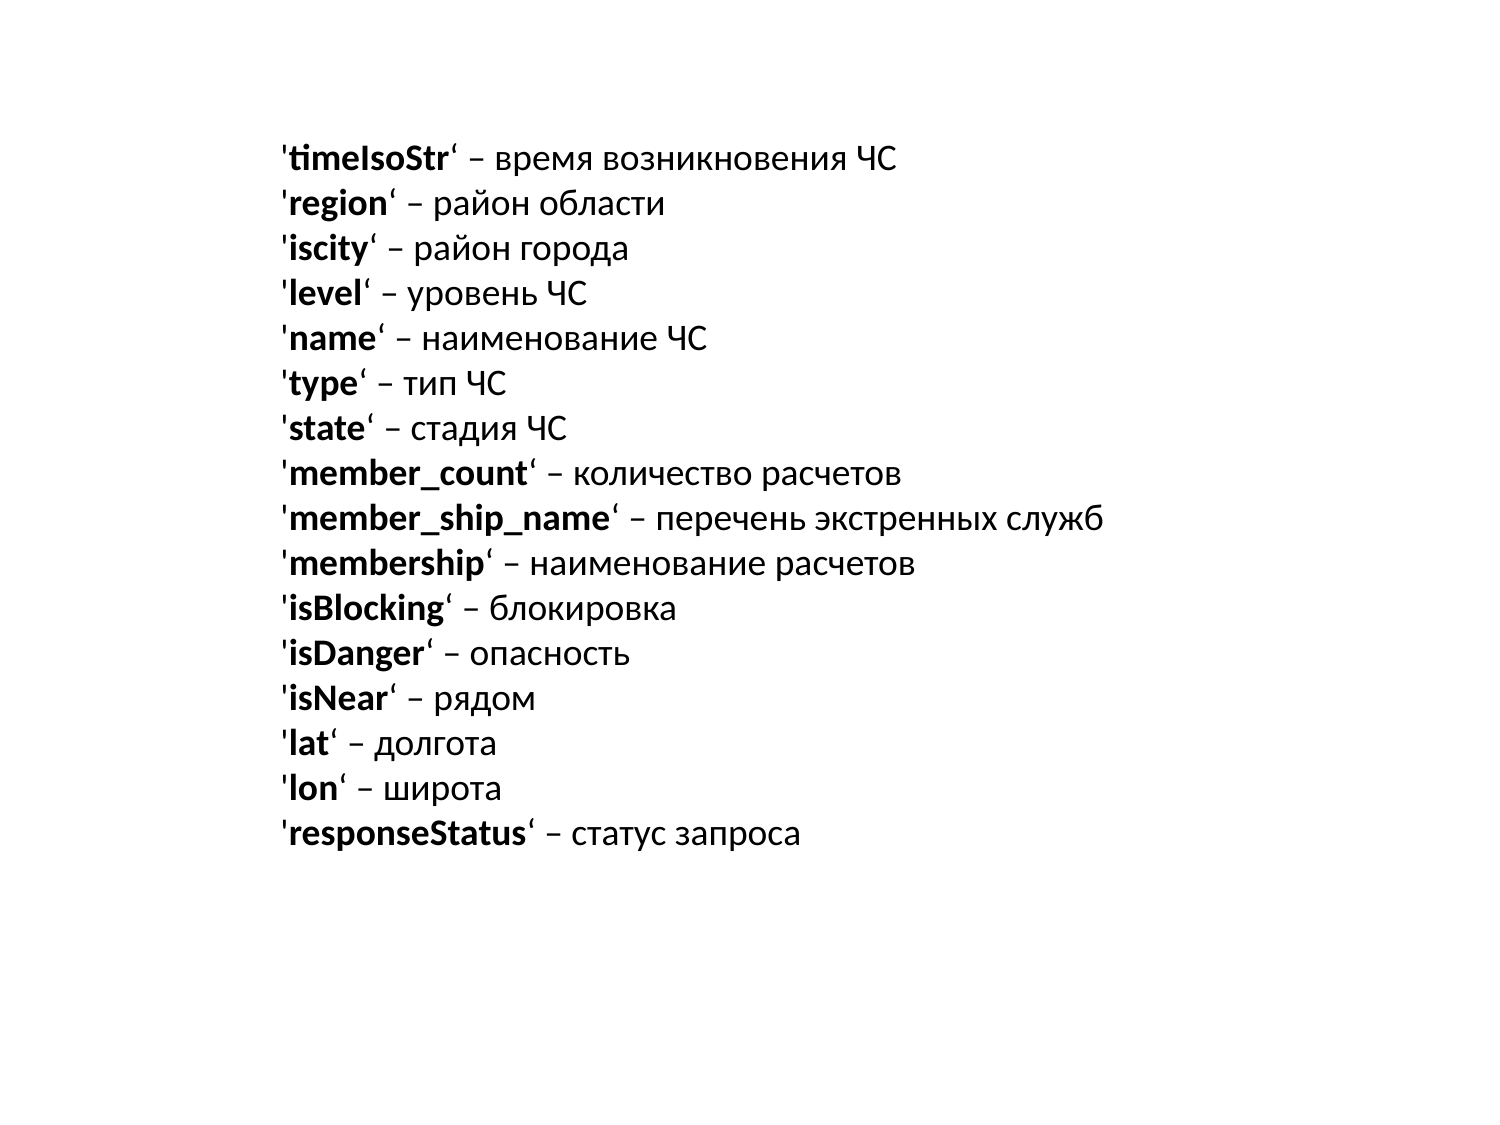

'timeIsoStr‘ – время возникновения ЧС
'region‘ – район области
'iscity‘ – район города
'level‘ – уровень ЧС
'name‘ – наименование ЧС
'type‘ – тип ЧС
'state‘ – стадия ЧС
'member_count‘ – количество расчетов
'member_ship_name‘ – перечень экстренных служб
'membership‘ – наименование расчетов
'isBlocking‘ – блокировка
'isDanger‘ – опасность
'isNear‘ – рядом
'lat‘ – долгота
'lon‘ – широта
'responseStatus‘ – статус запроса